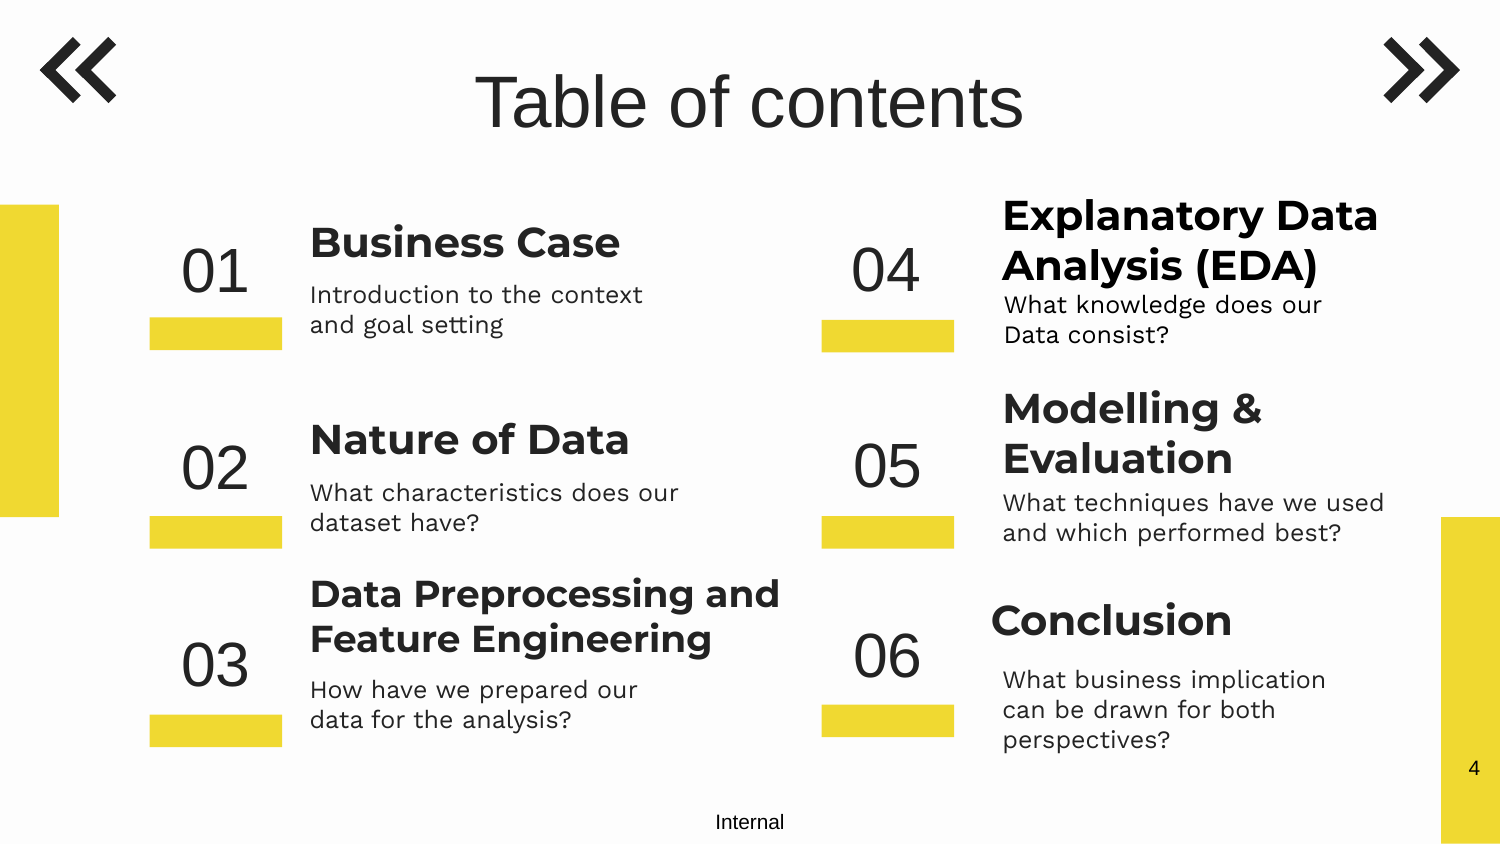

Table of contents
Explanatory Data Analysis (EDA)
04
# 01
Business Case
Introduction to the context and goal setting
What knowledge does our
Data consist?

05
Nature of Data
02
Modelling & Evaluation
What characteristics does our dataset have?
What techniques have we used and which performed best?

Conclusion
06
Data Preprocessing and Feature Engineering
03
What business implication can be drawn for both perspectives?
How have we prepared our data for the analysis?

4